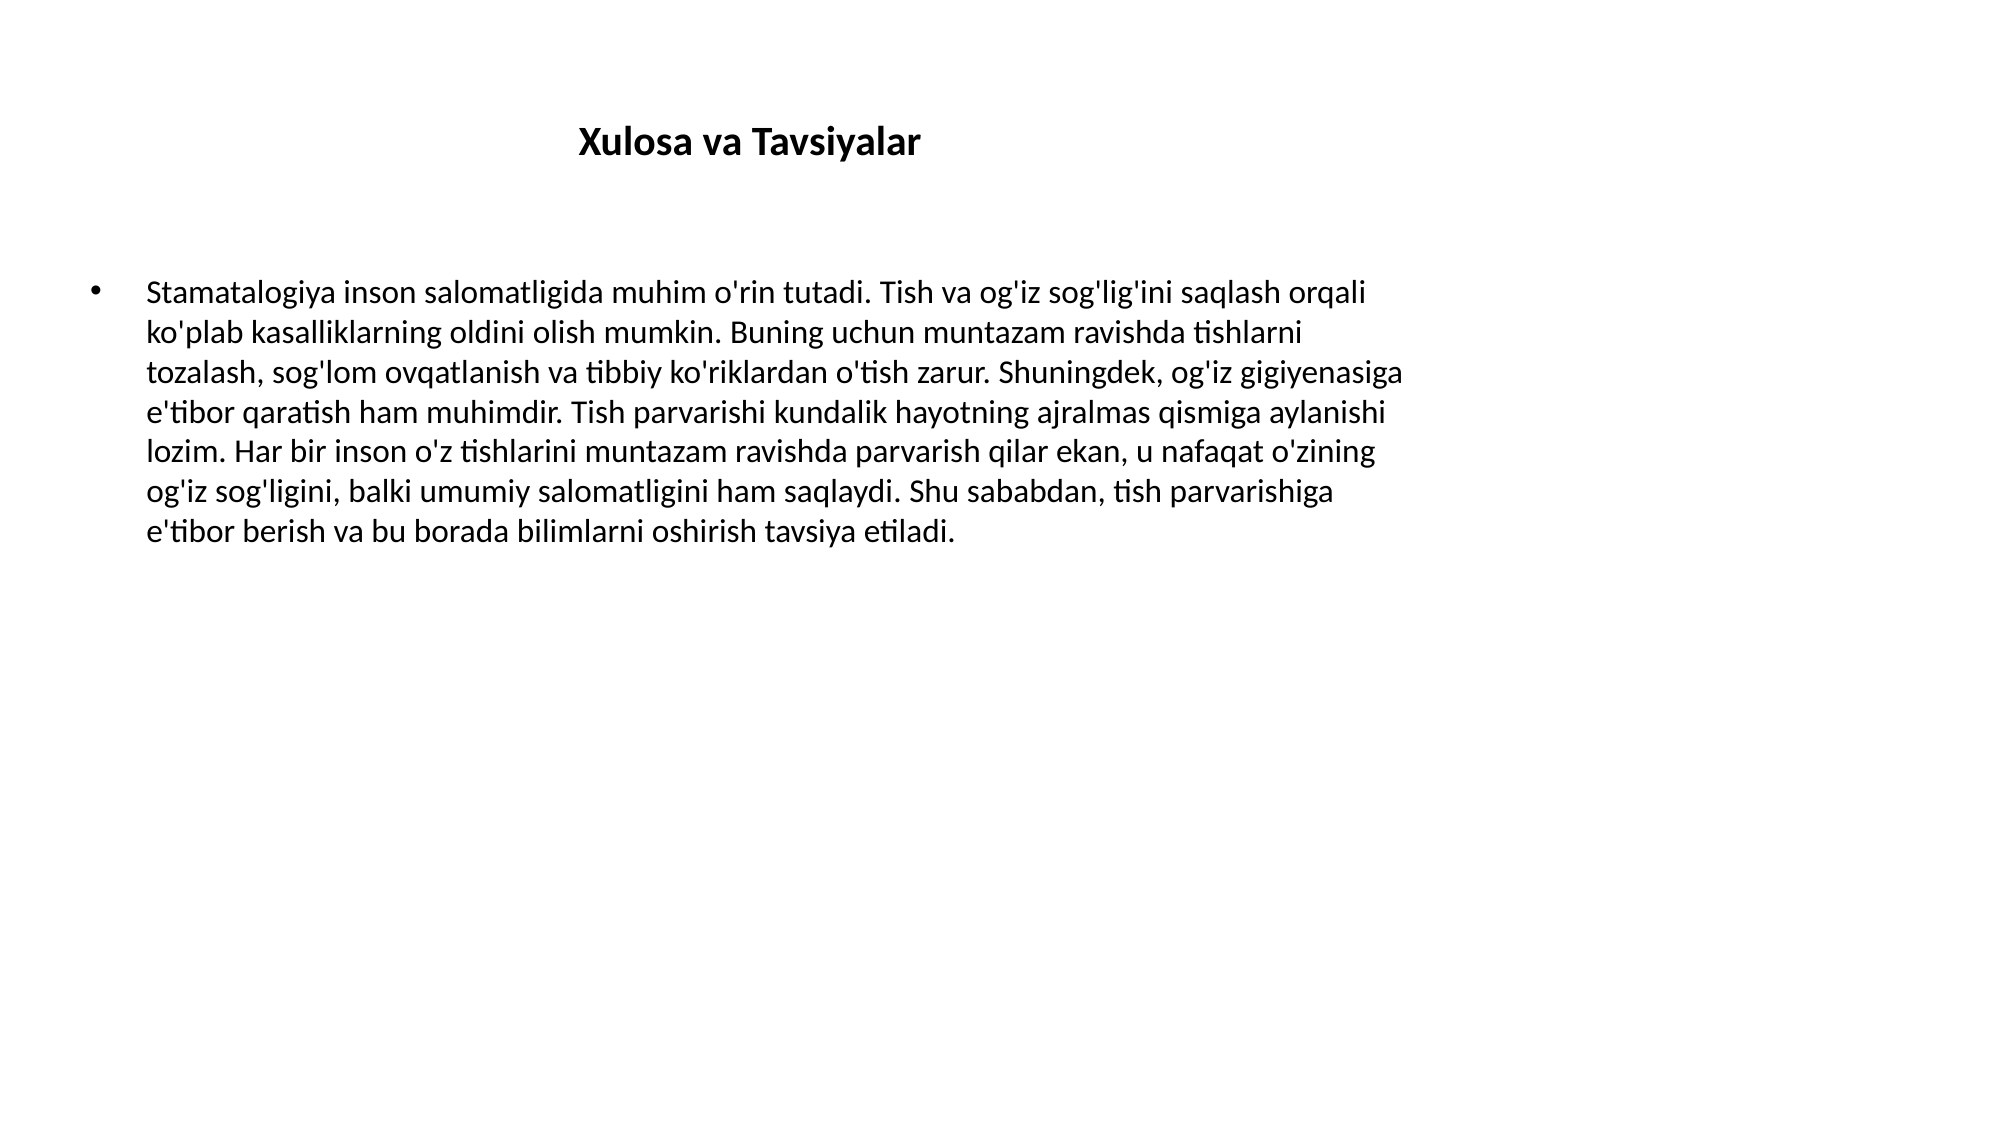

# Xulosa va Tavsiyalar
Stamatalogiya inson salomatligida muhim o'rin tutadi. Tish va og'iz sog'lig'ini saqlash orqali ko'plab kasalliklarning oldini olish mumkin. Buning uchun muntazam ravishda tishlarni tozalash, sog'lom ovqatlanish va tibbiy ko'riklardan o'tish zarur. Shuningdek, og'iz gigiyenasiga e'tibor qaratish ham muhimdir. Tish parvarishi kundalik hayotning ajralmas qismiga aylanishi lozim. Har bir inson o'z tishlarini muntazam ravishda parvarish qilar ekan, u nafaqat o'zining og'iz sog'ligini, balki umumiy salomatligini ham saqlaydi. Shu sababdan, tish parvarishiga e'tibor berish va bu borada bilimlarni oshirish tavsiya etiladi.